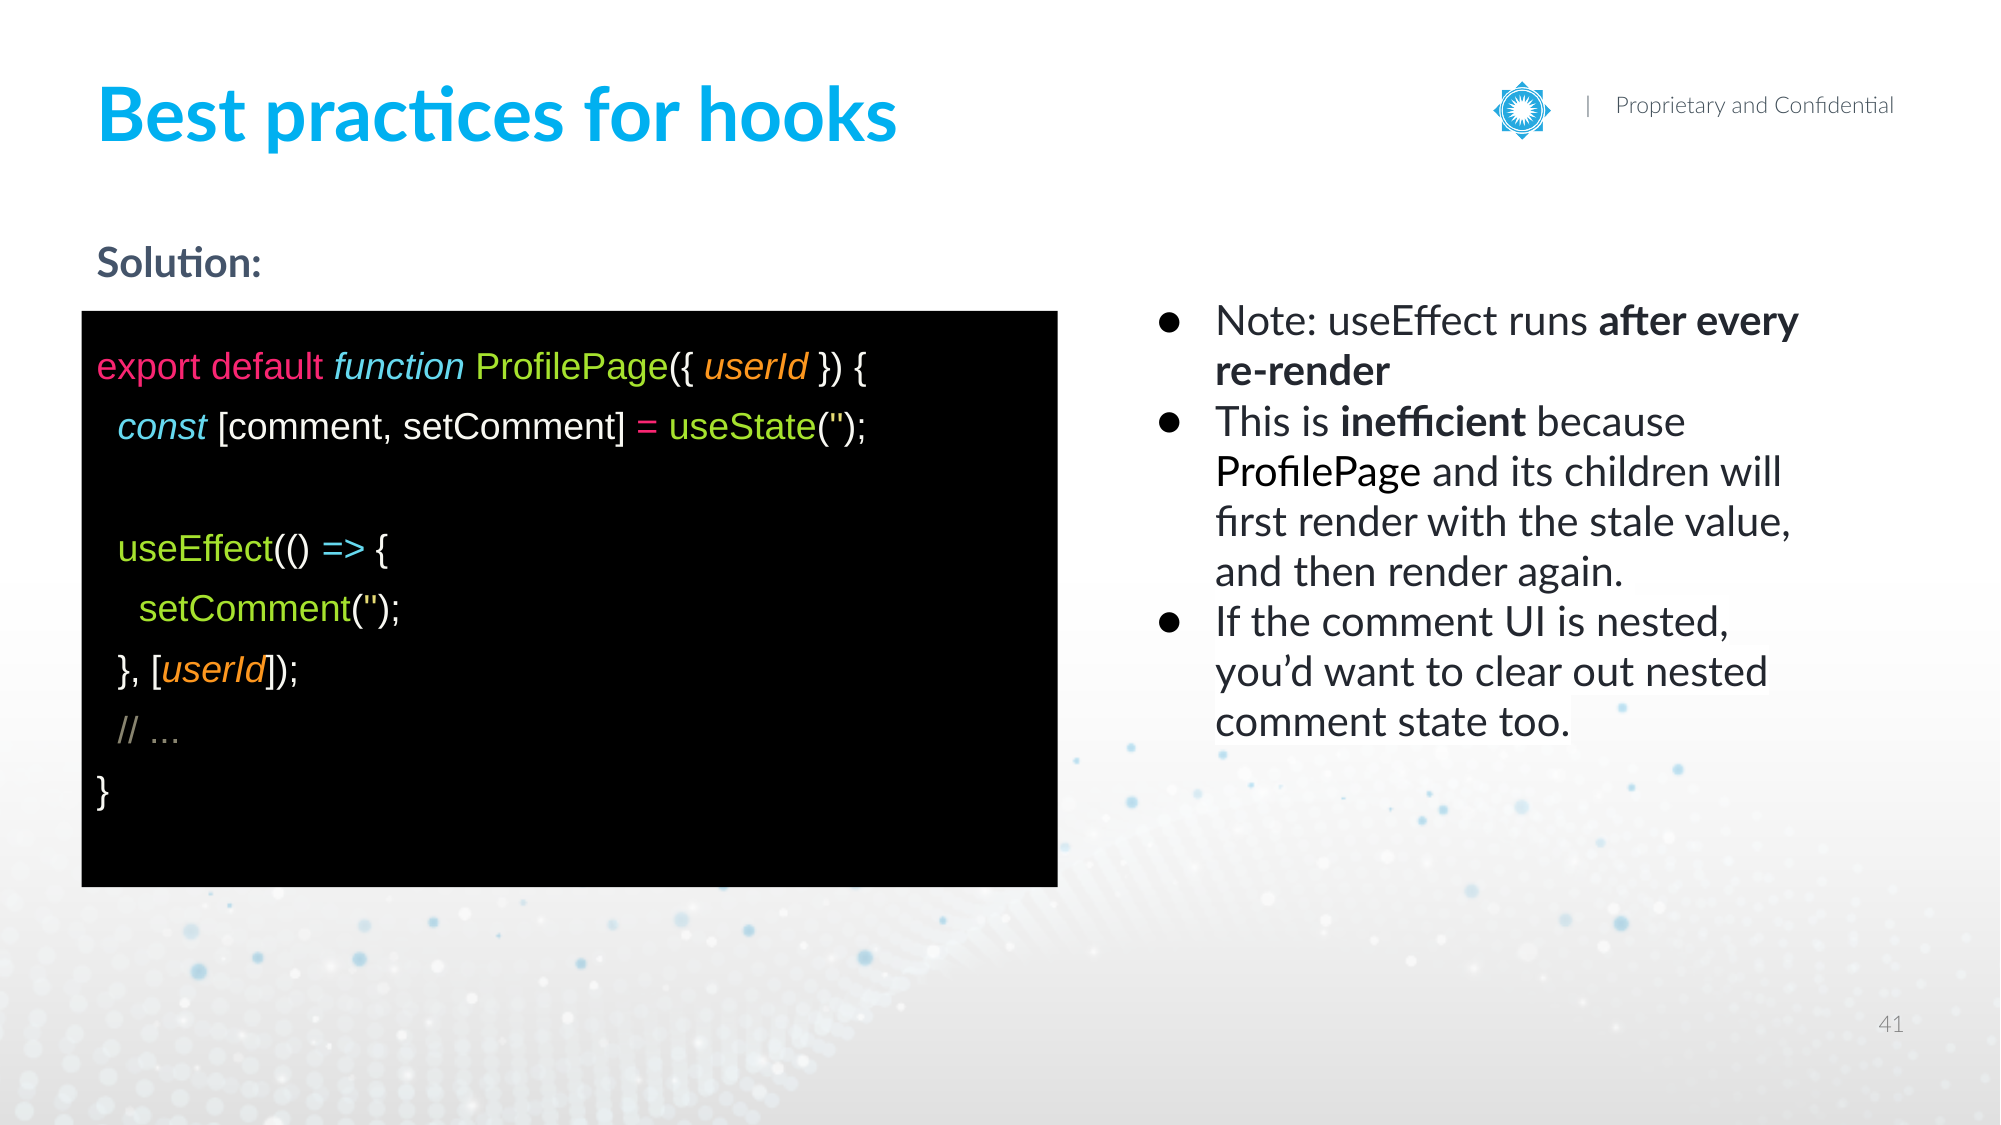

# Best practices for hooks
Solution:
Note: useEffect runs after every re-render
This is inefficient because ProfilePage and its children will first render with the stale value, and then render again.
If the comment UI is nested, you’d want to clear out nested comment state too.

export default function ProfilePage({ userId }) {
  const [comment, setComment] = useState('');

  useEffect(() => {
    setComment('');
  }, [userId]);
  // ...
}